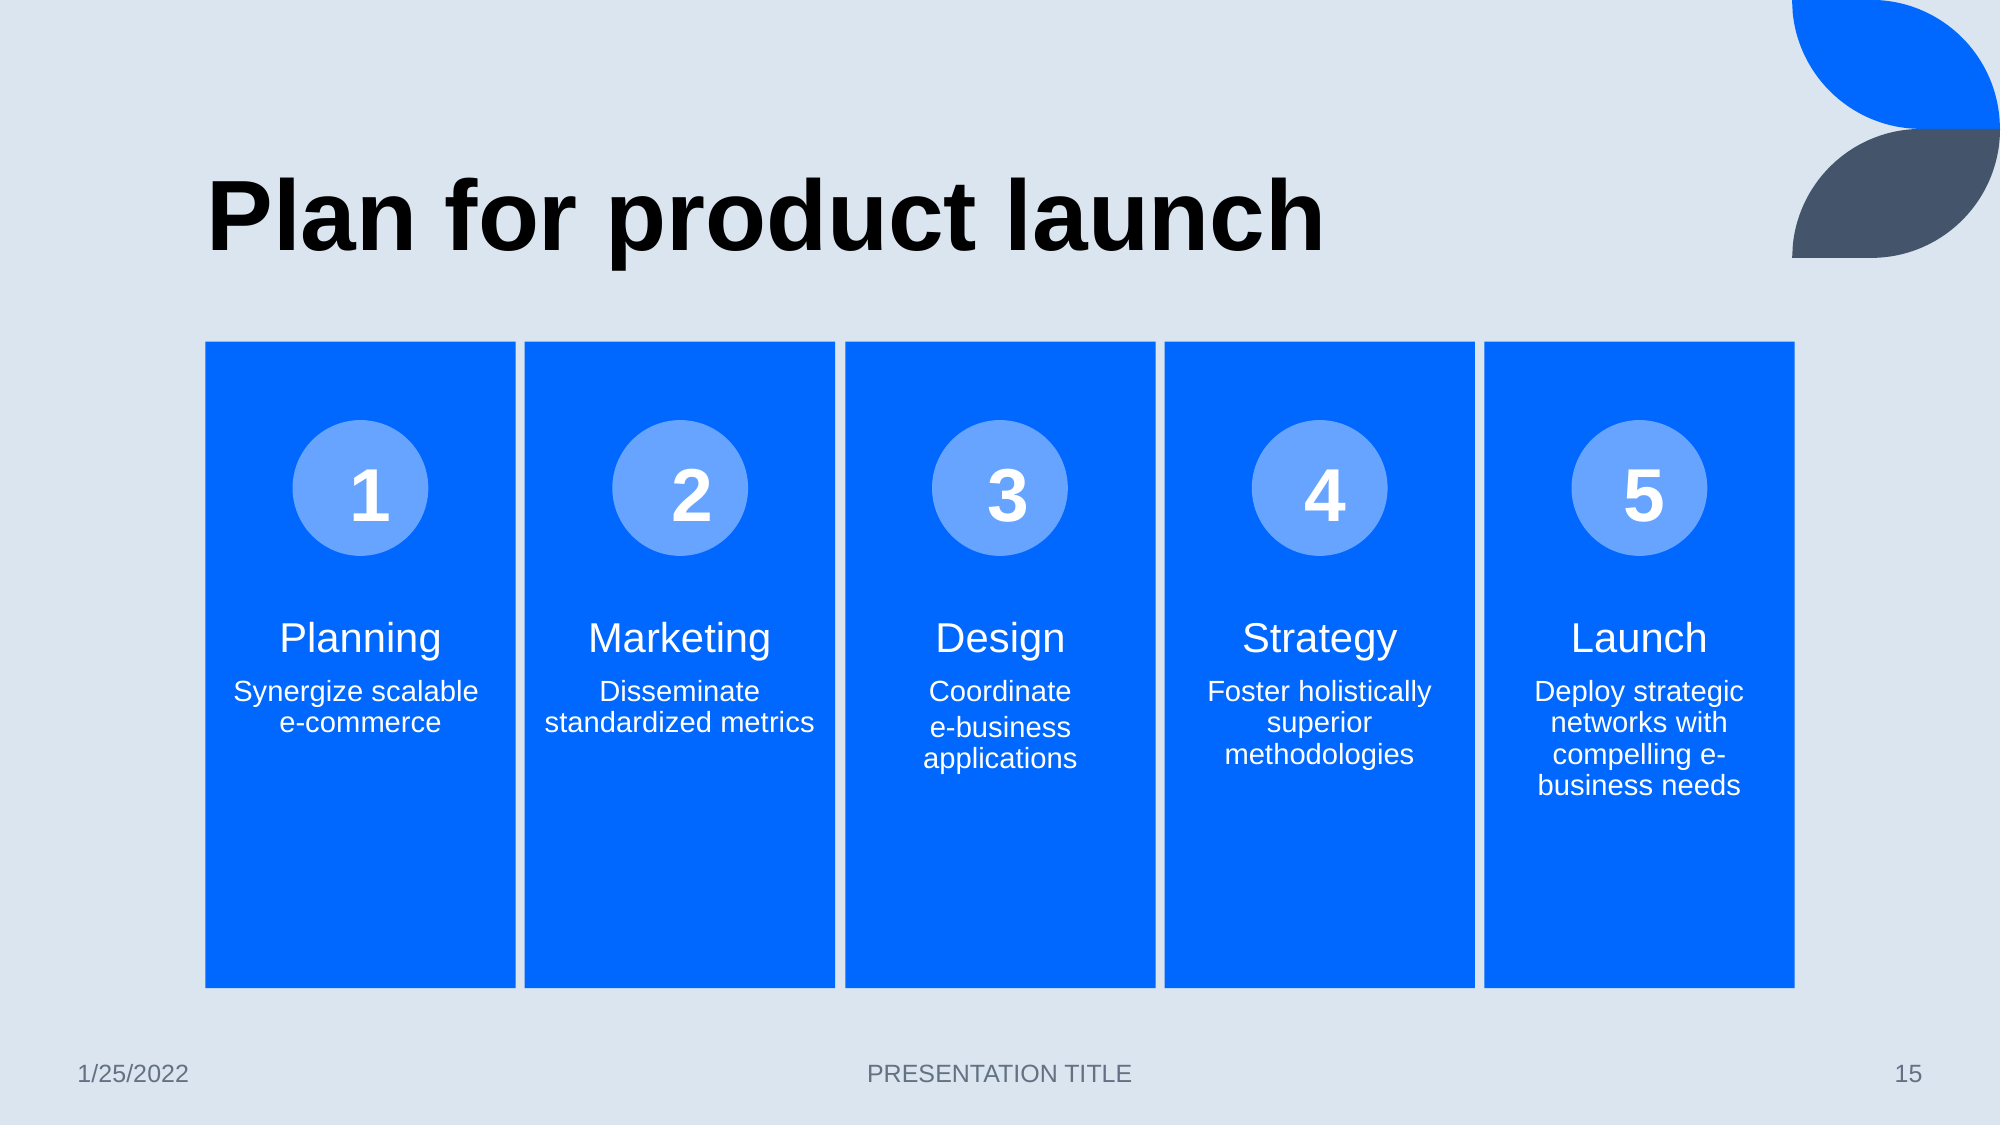

# Plan for product launch
Planning
Synergize scalable
e-commerce
Marketing
Disseminate standardized metrics
Design
Coordinate
e-business applications
Strategy
Foster holistically superior methodologies
Launch
Deploy strategic networks with compelling e-business needs
1
2
3
4
5
1/25/2022
PRESENTATION TITLE
15